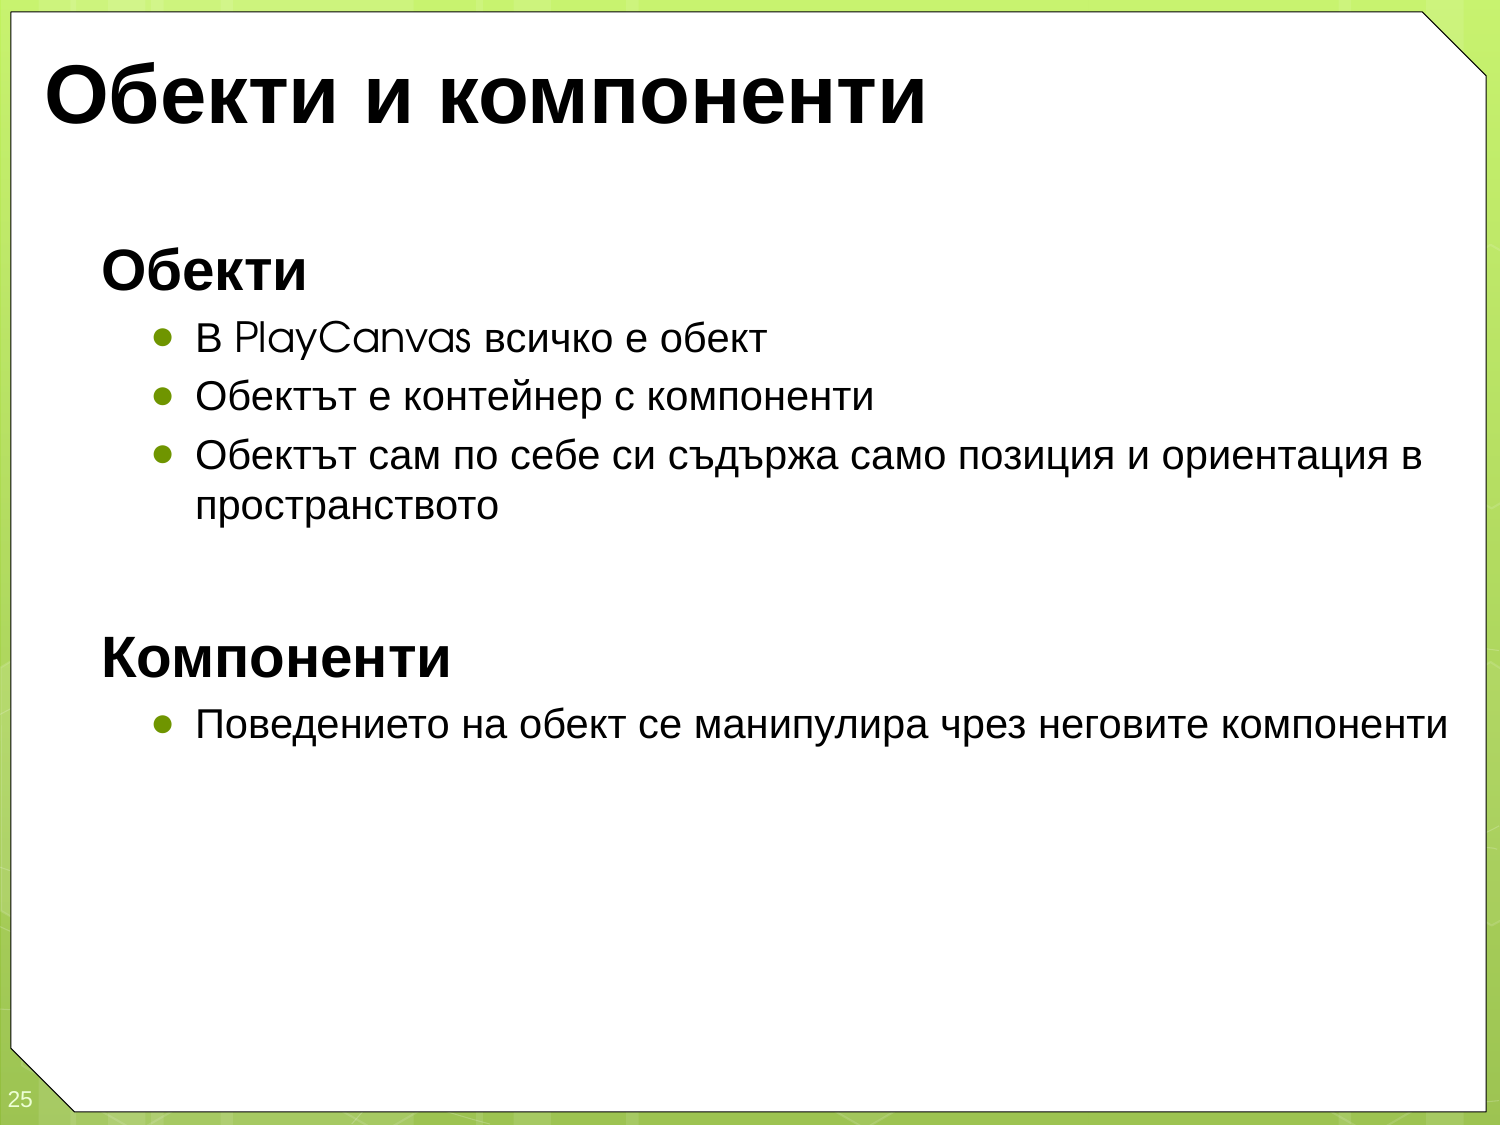

# Обекти и компоненти
Обекти
В PlayCanvas всичко е обект
Обектът е контейнер с компоненти
Обектът сам по себе си съдържа само позиция и ориентация в пространството

Компоненти
Поведението на обект се манипулира чрез неговите компоненти